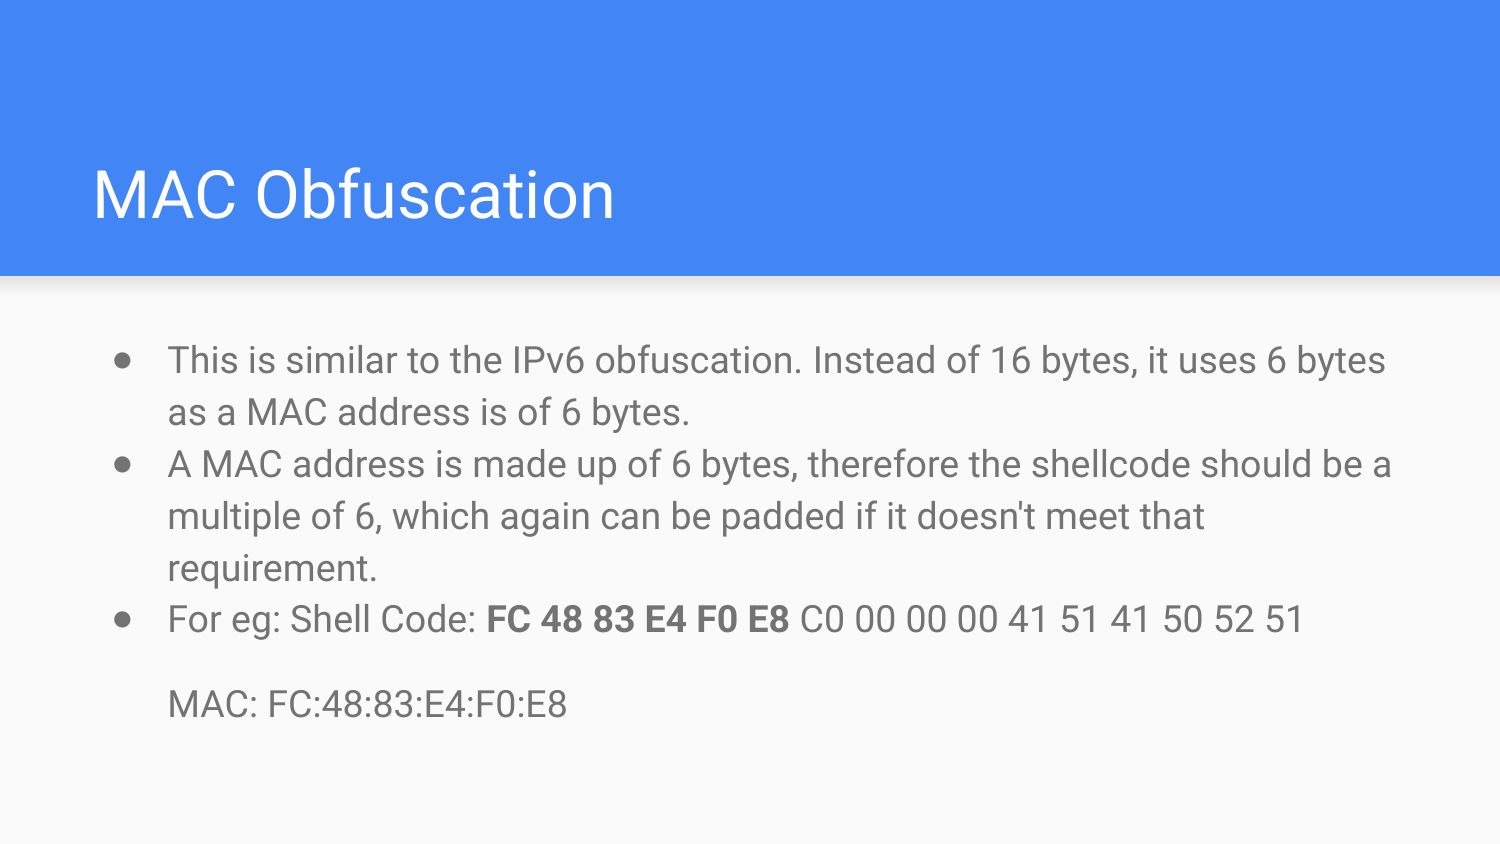

# MAC Obfuscation
This is similar to the IPv6 obfuscation. Instead of 16 bytes, it uses 6 bytes as a MAC address is of 6 bytes.
A MAC address is made up of 6 bytes, therefore the shellcode should be a multiple of 6, which again can be padded if it doesn't meet that requirement.
For eg: Shell Code: FC 48 83 E4 F0 E8 C0 00 00 00 41 51 41 50 52 51
MAC: FC:48:83:E4:F0:E8